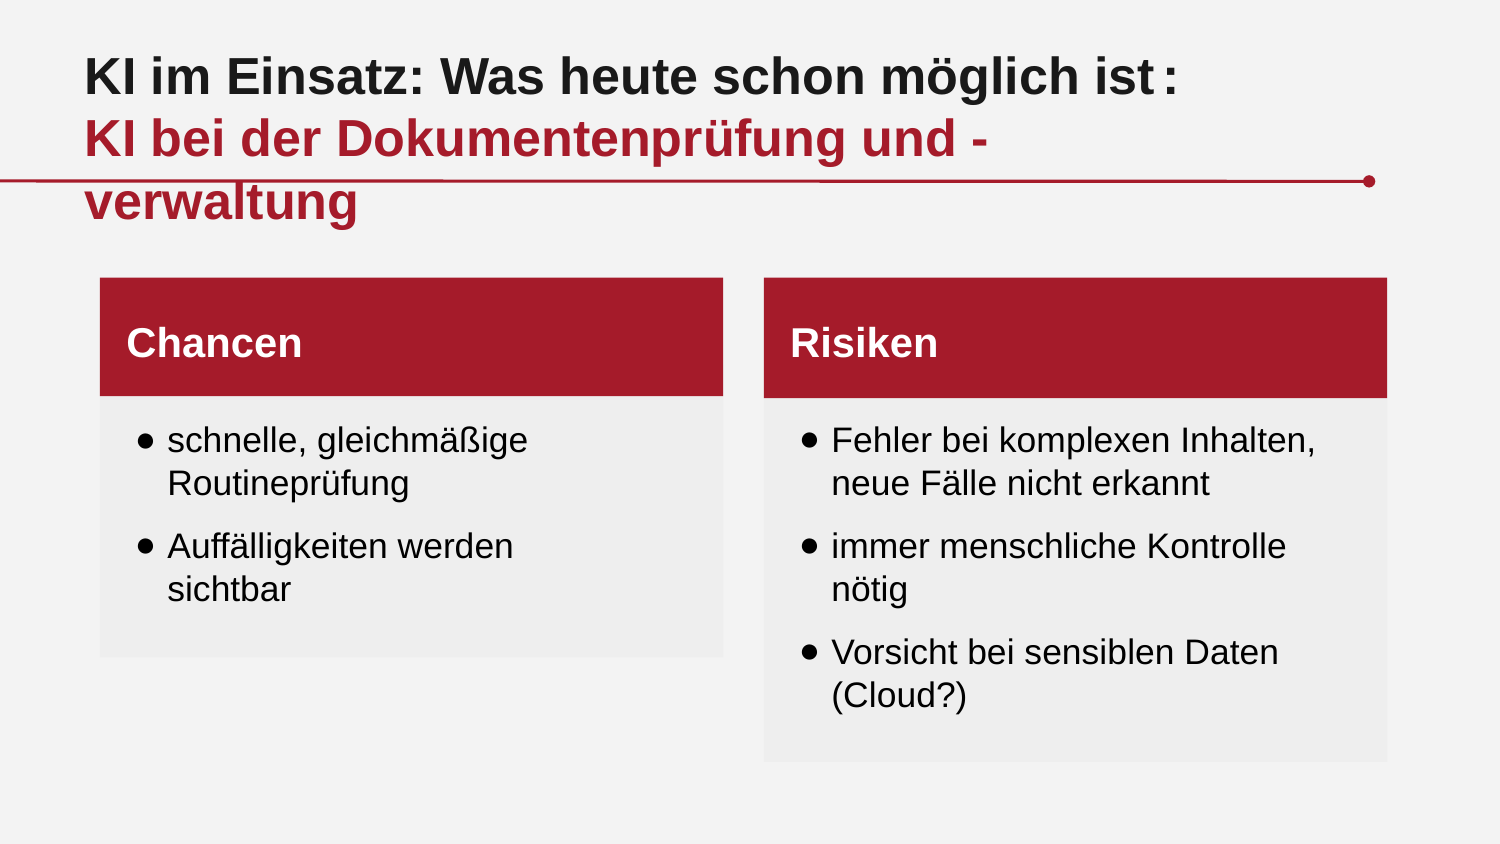

KI im Einsatz: Was heute schon möglich ist :

KI bei der Dokumentenprüfung und -verwaltung

 Chancen
 Risiken
schnelle, gleichmäßige
Routineprüfung
Auffälligkeiten werden
sichtbar
Fehler bei komplexen Inhalten, neue Fälle nicht erkannt
immer menschliche Kontrolle nötig
Vorsicht bei sensiblen Daten (Cloud?)